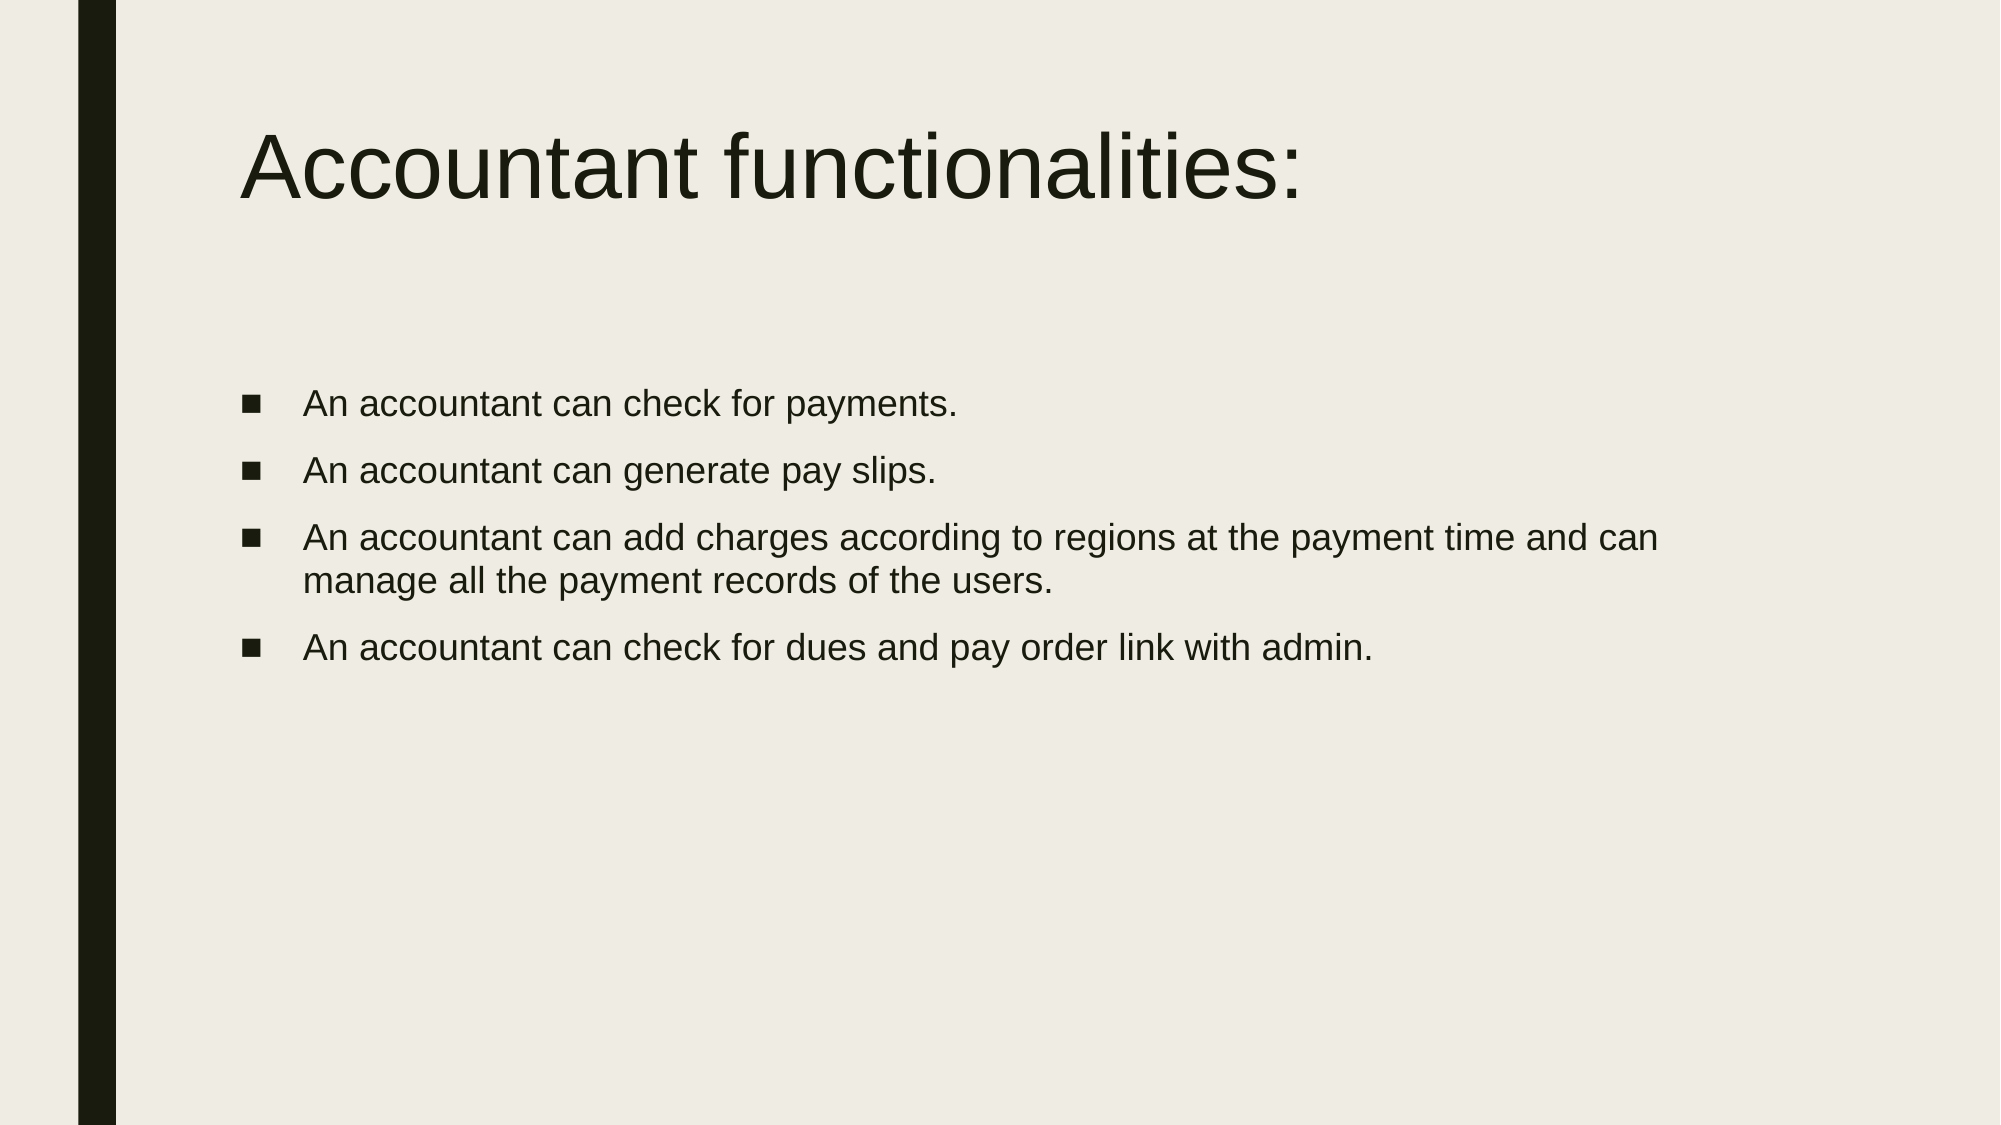

# Accountant functionalities:
An accountant can check for payments.
An accountant can generate pay slips.
An accountant can add charges according to regions at the payment time and can manage all the payment records of the users.
An accountant can check for dues and pay order link with admin.